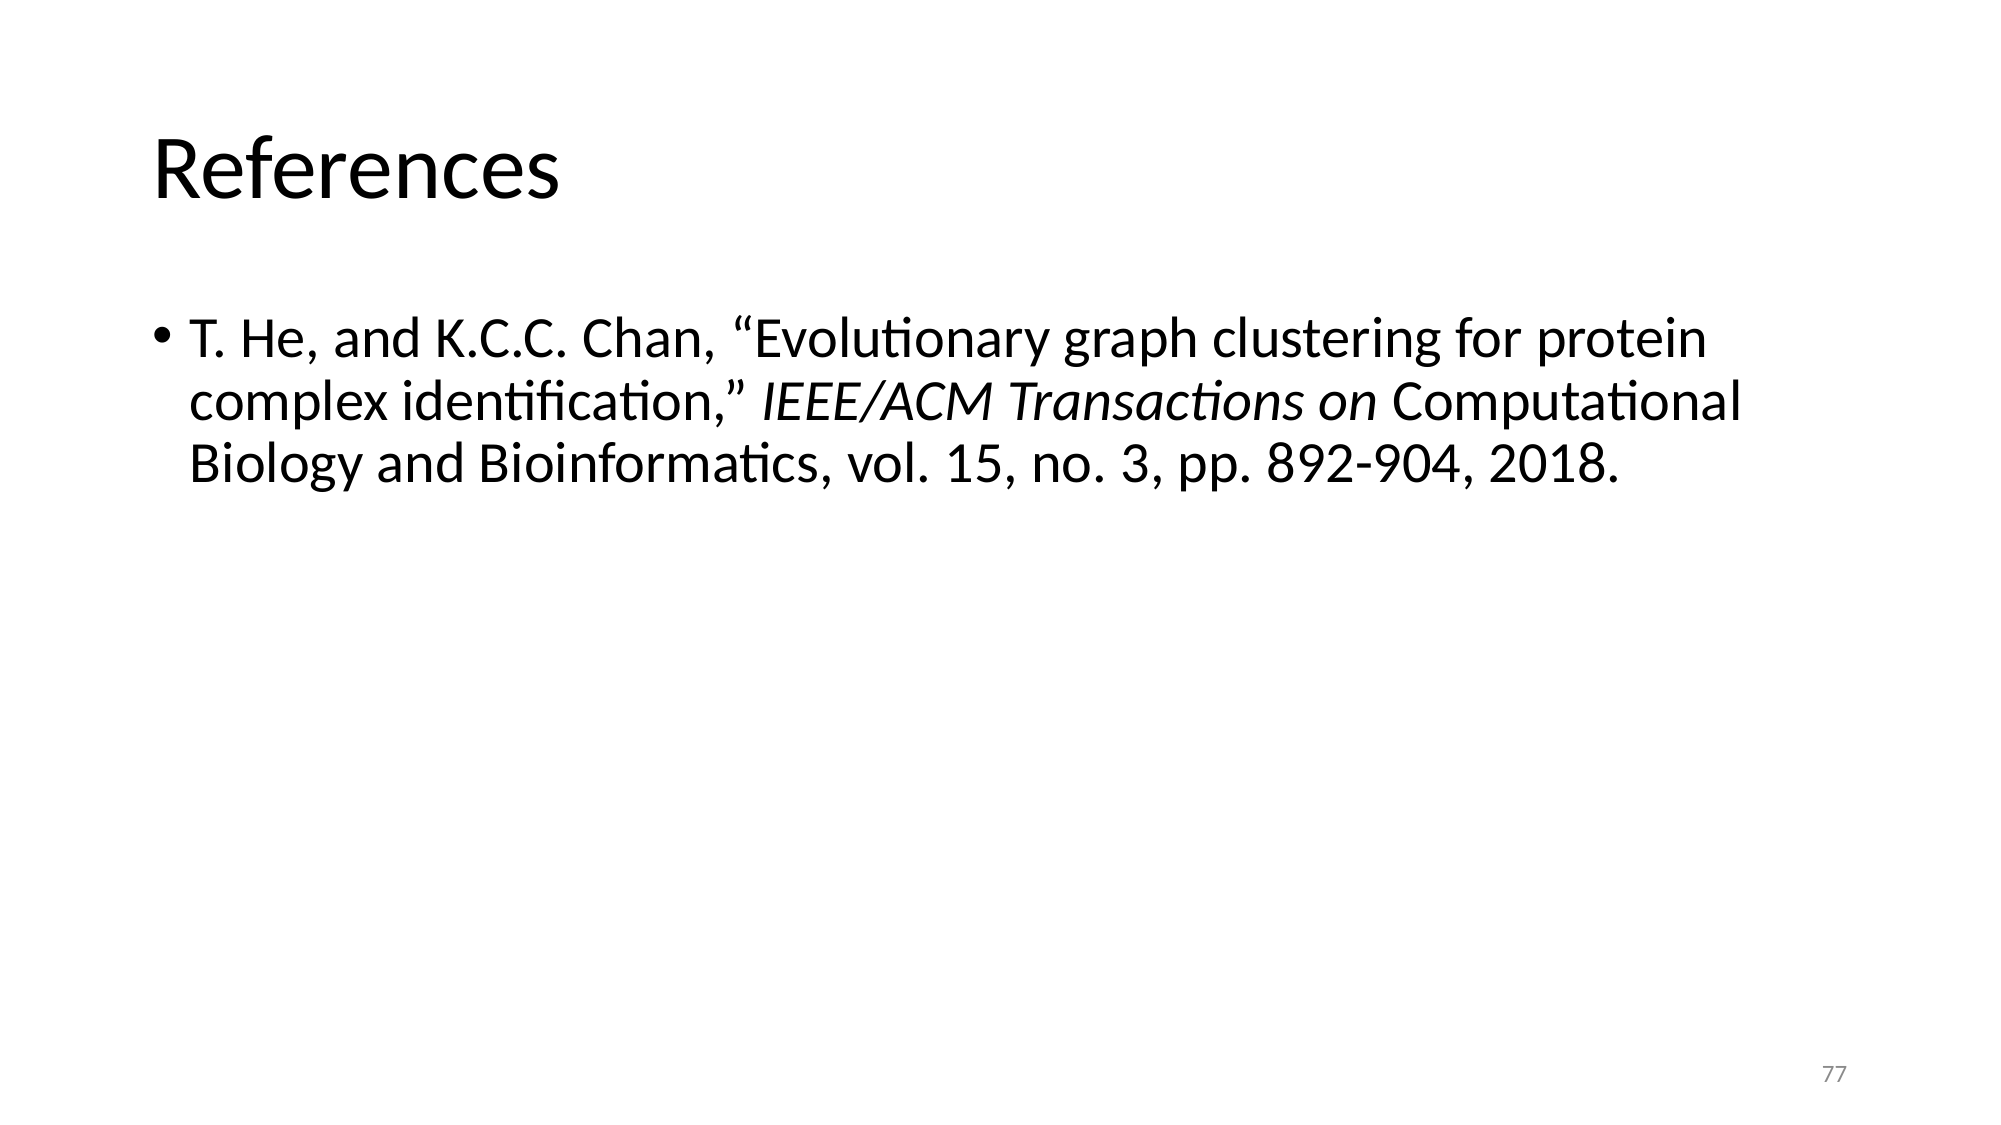

# References
T. He, and K.C.C. Chan, “Evolutionary graph clustering for protein complex identification,” IEEE/ACM Transactions on Computational Biology and Bioinformatics, vol. 15, no. 3, pp. 892-904, 2018.
77